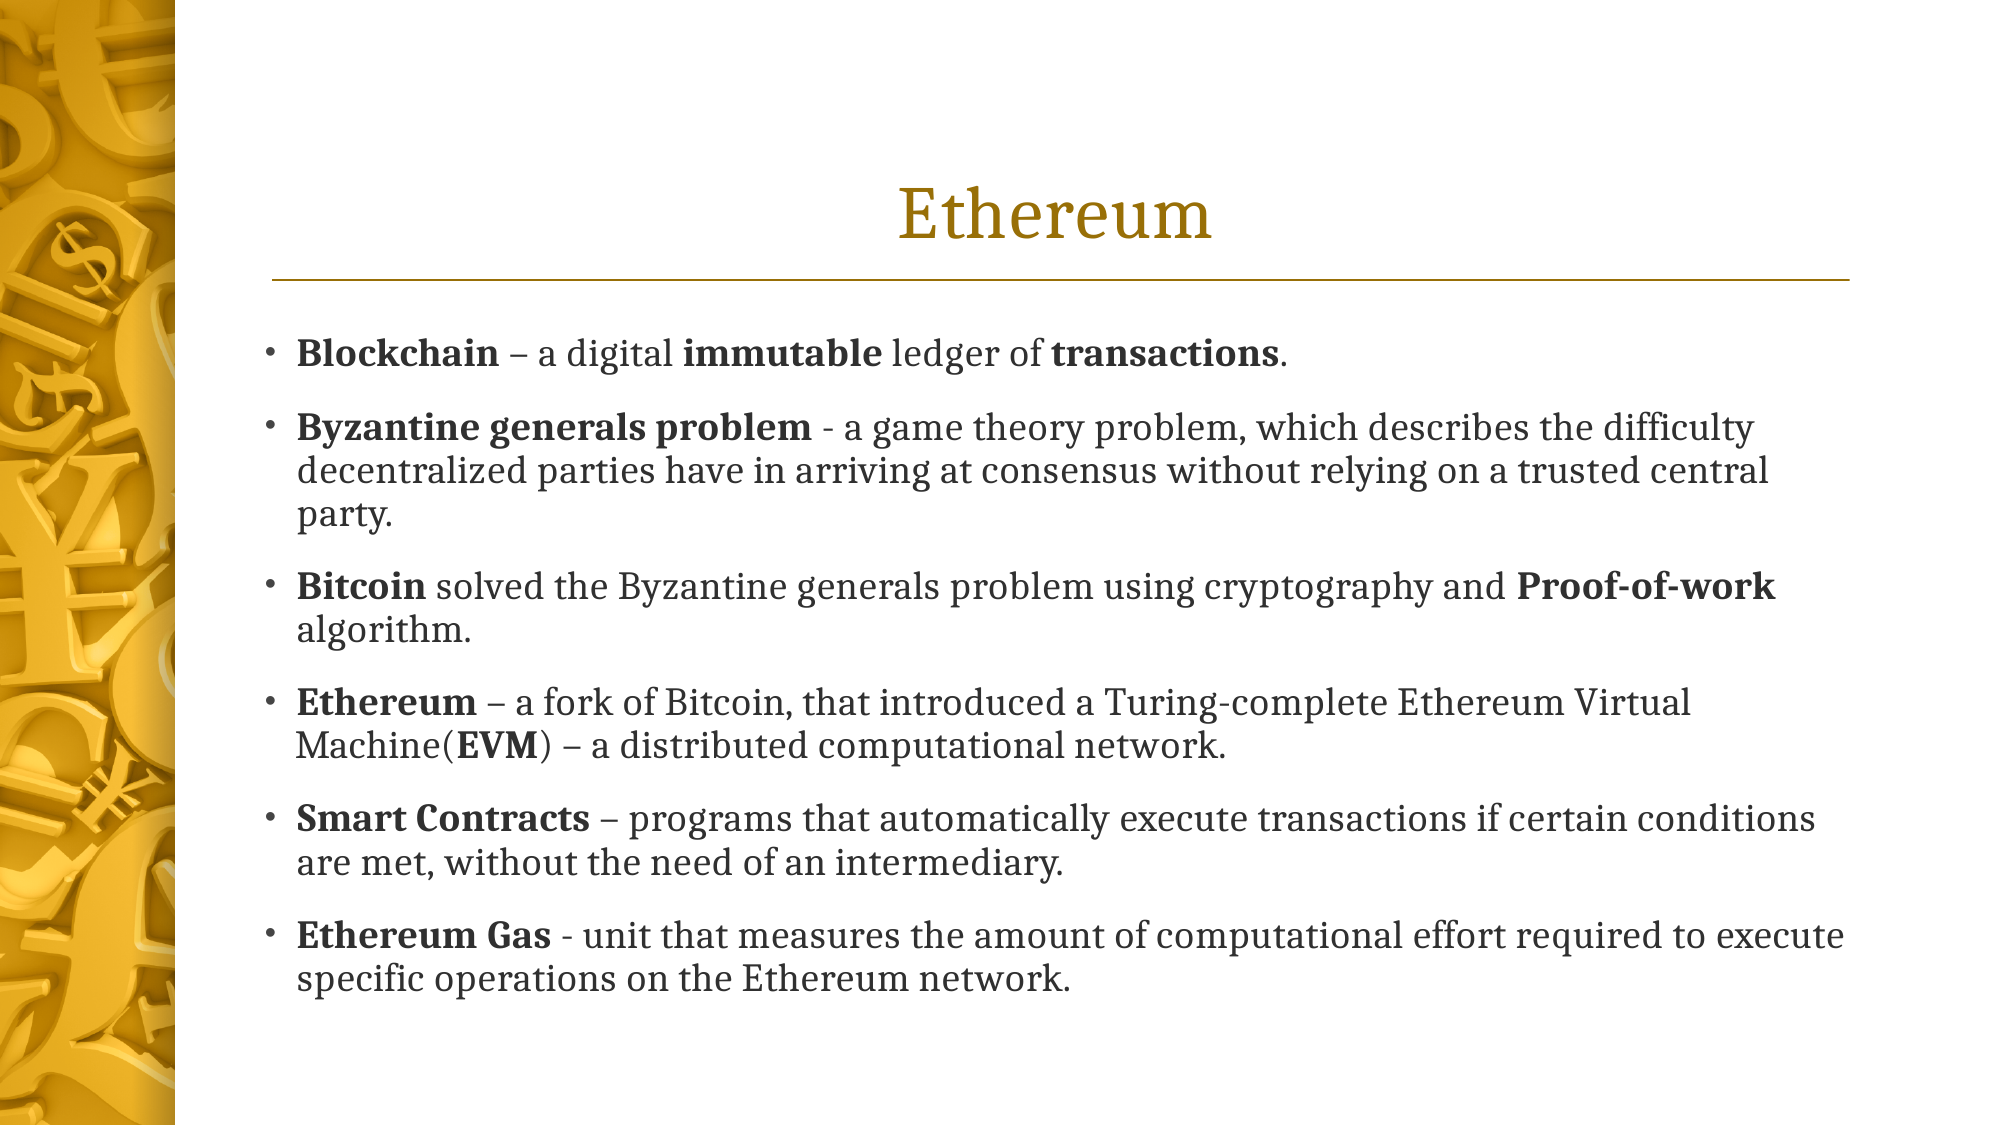

# Ethereum
Blockchain – a digital immutable ledger of transactions.
Byzantine generals problem - a game theory problem, which describes the difficulty decentralized parties have in arriving at consensus without relying on a trusted central party.
Bitcoin solved the Byzantine generals problem using cryptography and Proof-of-work algorithm.
Ethereum – a fork of Bitcoin, that introduced a Turing-complete Ethereum Virtual Machine(EVM) – a distributed computational network.
Smart Contracts – programs that automatically execute transactions if certain conditions are met, without the need of an intermediary.
Ethereum Gas - unit that measures the amount of computational effort required to execute specific operations on the Ethereum network.